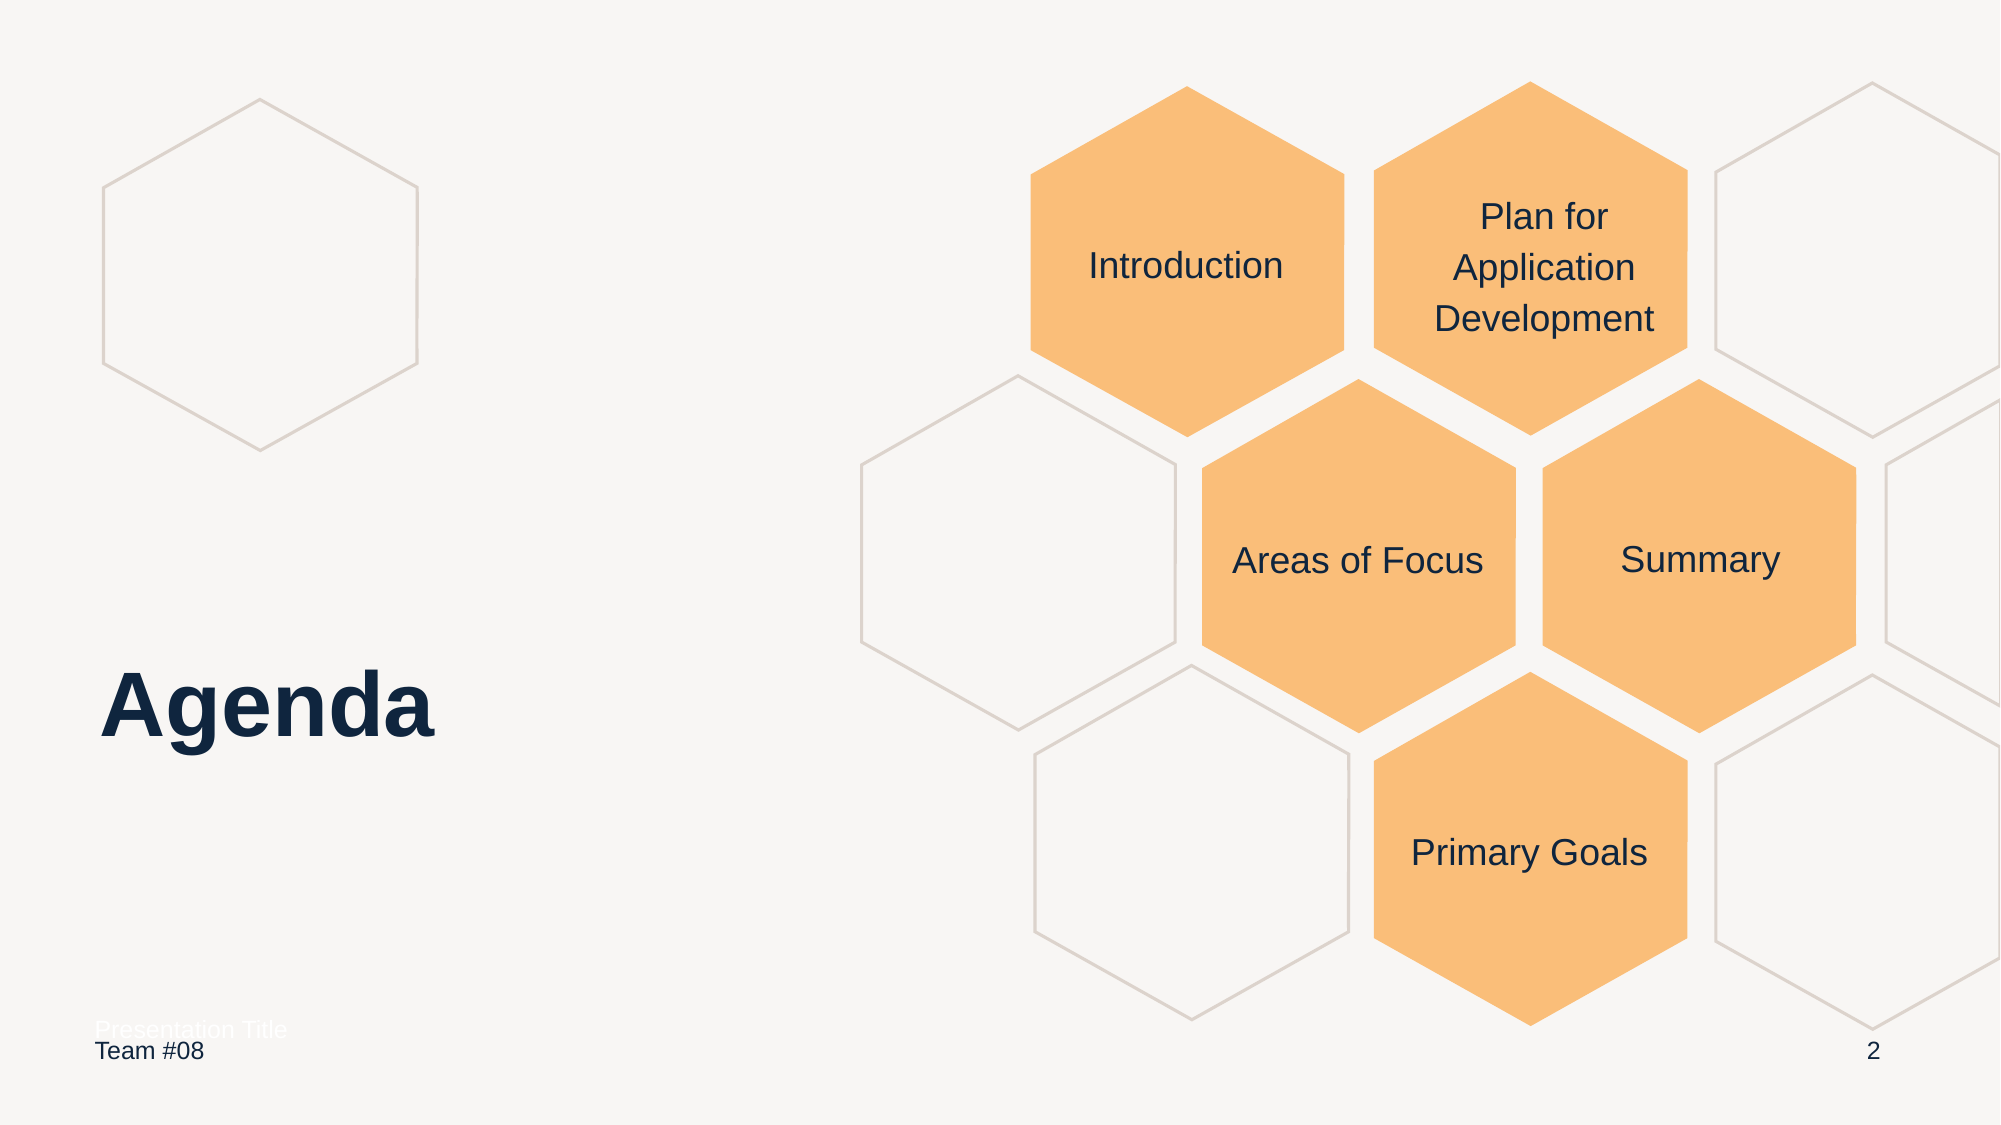

Plan for Application Development
Introduction
Summary
Areas of Focus
# Agenda
Primary Goals
Presentation Title
Team #08
2